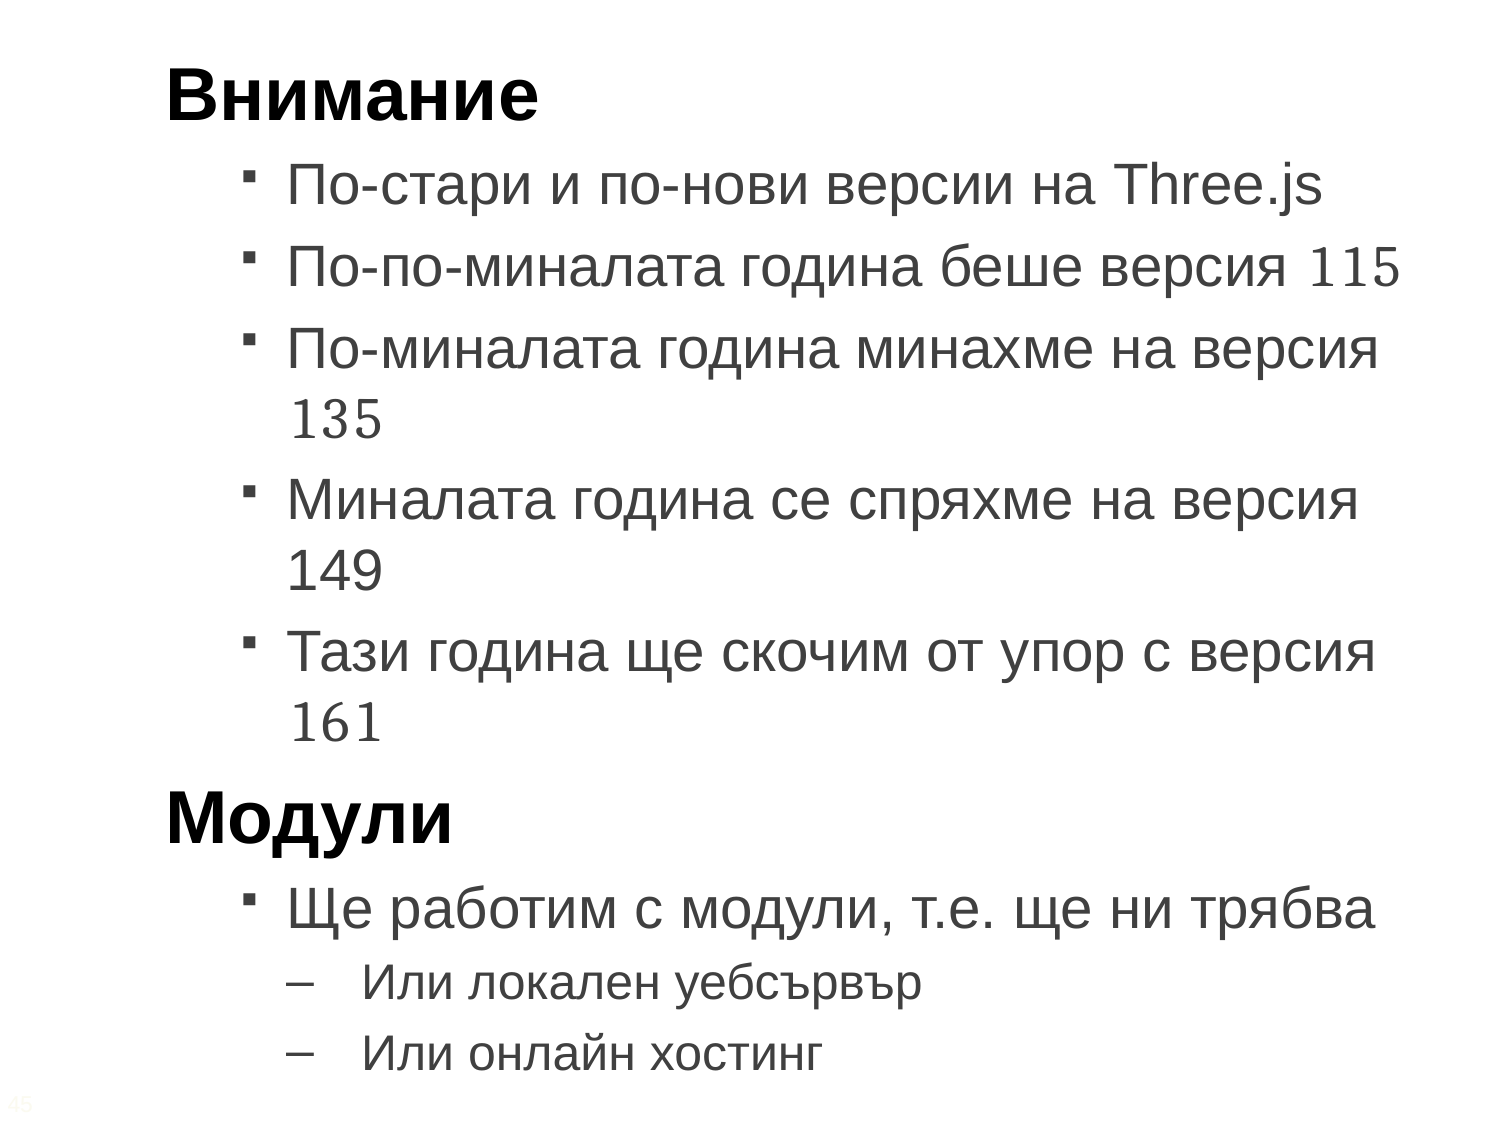

Внимание
По-стари и по-нови версии на Three.js
По-по-миналата година беше версия 115
По-миналата година минахме на версия 135
Миналата година се спряхме на версия 149
Тази година ще скочим от упор с версия 161
Модули
Ще работим с модули, т.е. ще ни трябва
Или локален уебсървър
Или онлайн хостинг